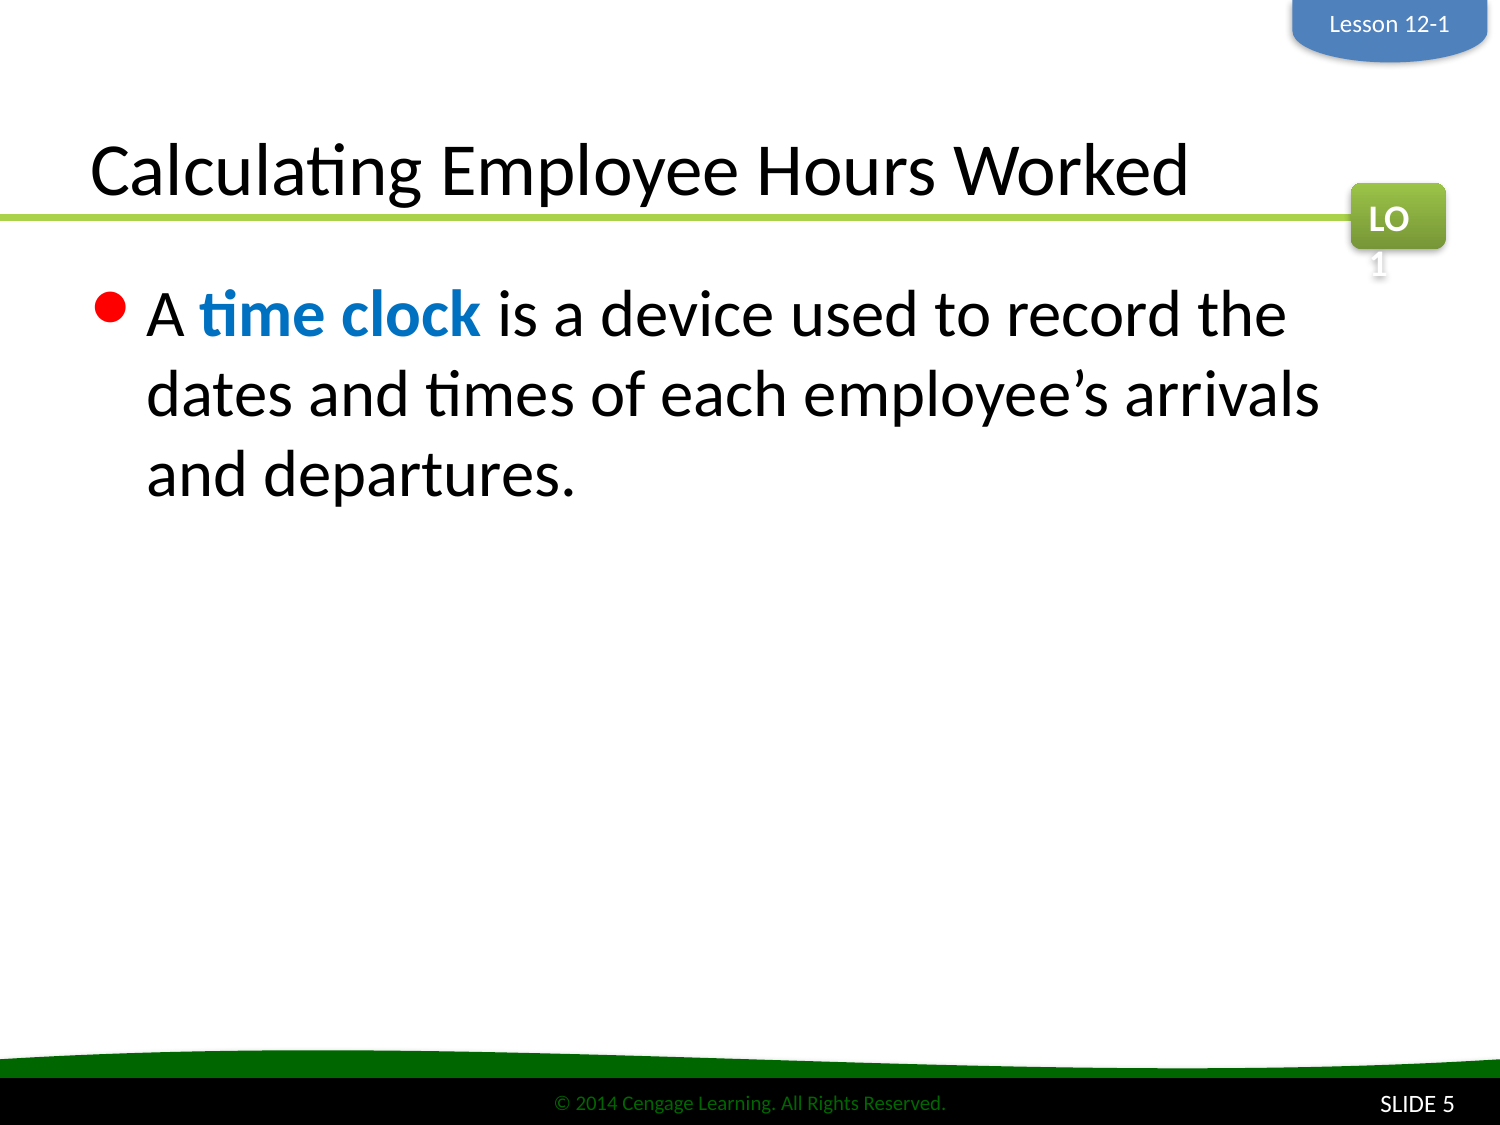

Lesson 12-1

# Calculating Employee Hours Worked
LO1
A time clock is a device used to record the dates and times of each employee’s arrivals and departures.

SLIDE 5